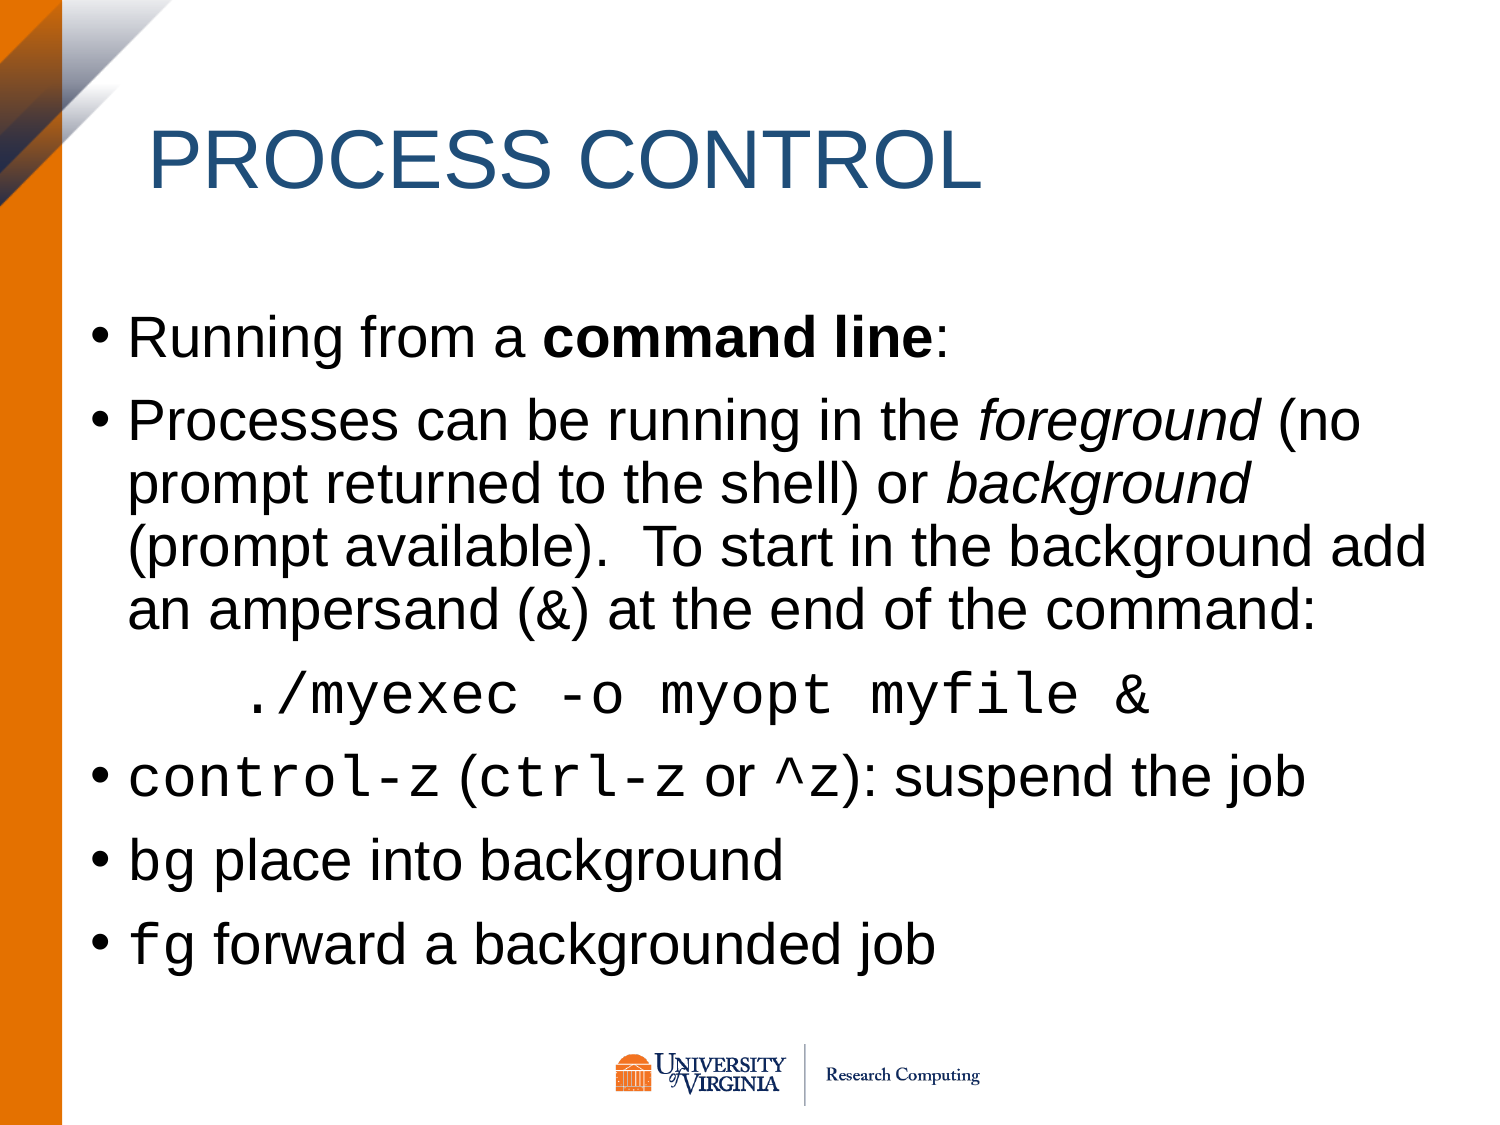

# Process Control
Running from a command line:
Processes can be running in the foreground (no prompt returned to the shell) or background (prompt available).  To start in the background add an ampersand (&) at the end of the command:
	./myexec -o myopt myfile &
control-z (ctrl-z or ^z): suspend the job
bg place into background
fg forward a backgrounded job